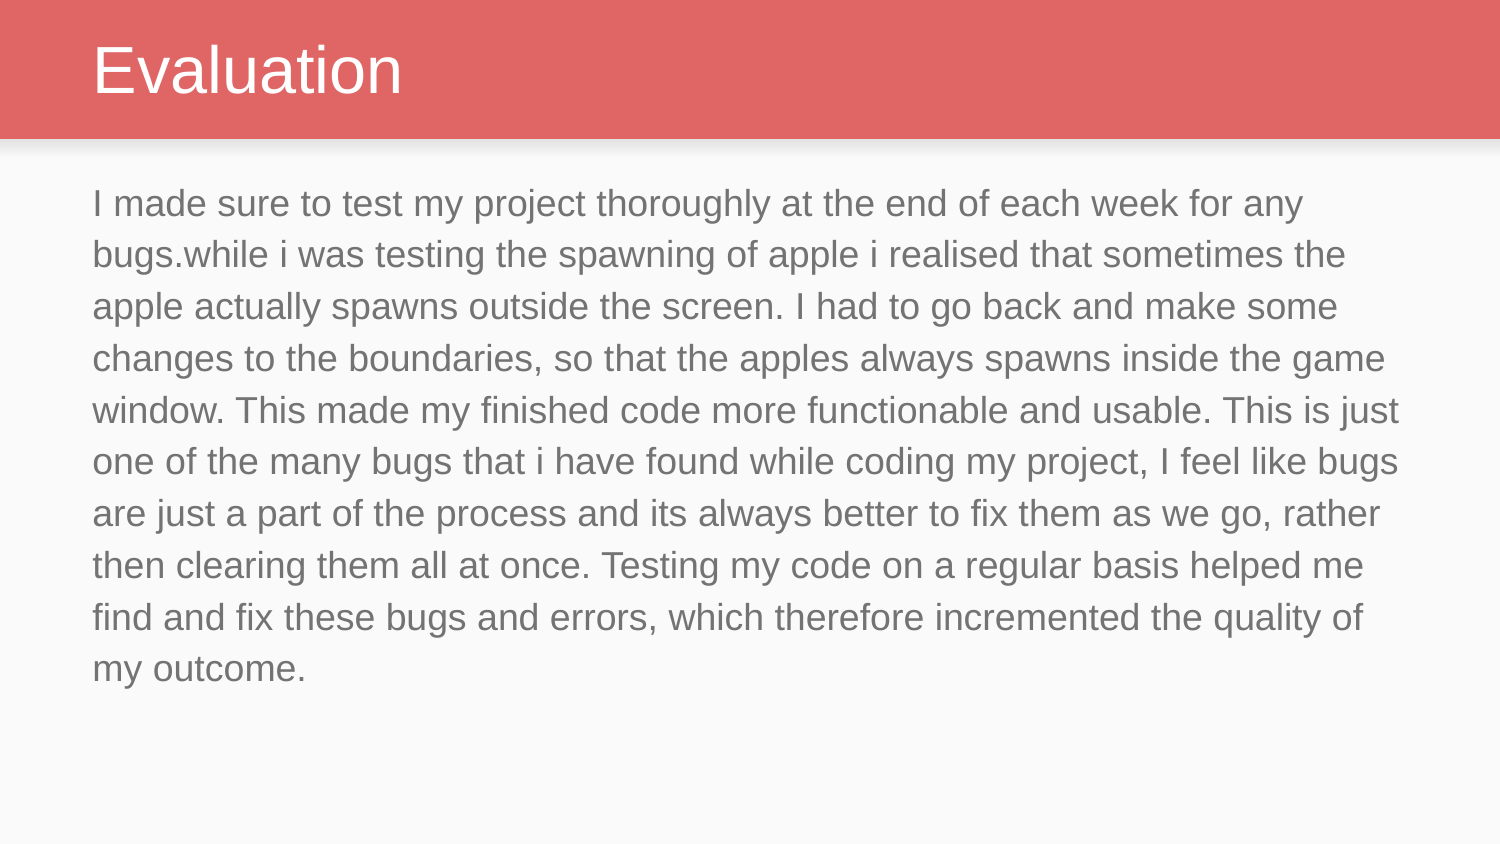

# Evaluation
I made sure to test my project thoroughly at the end of each week for any bugs.while i was testing the spawning of apple i realised that sometimes the apple actually spawns outside the screen. I had to go back and make some changes to the boundaries, so that the apples always spawns inside the game window. This made my finished code more functionable and usable. This is just one of the many bugs that i have found while coding my project, I feel like bugs are just a part of the process and its always better to fix them as we go, rather then clearing them all at once. Testing my code on a regular basis helped me find and fix these bugs and errors, which therefore incremented the quality of my outcome.